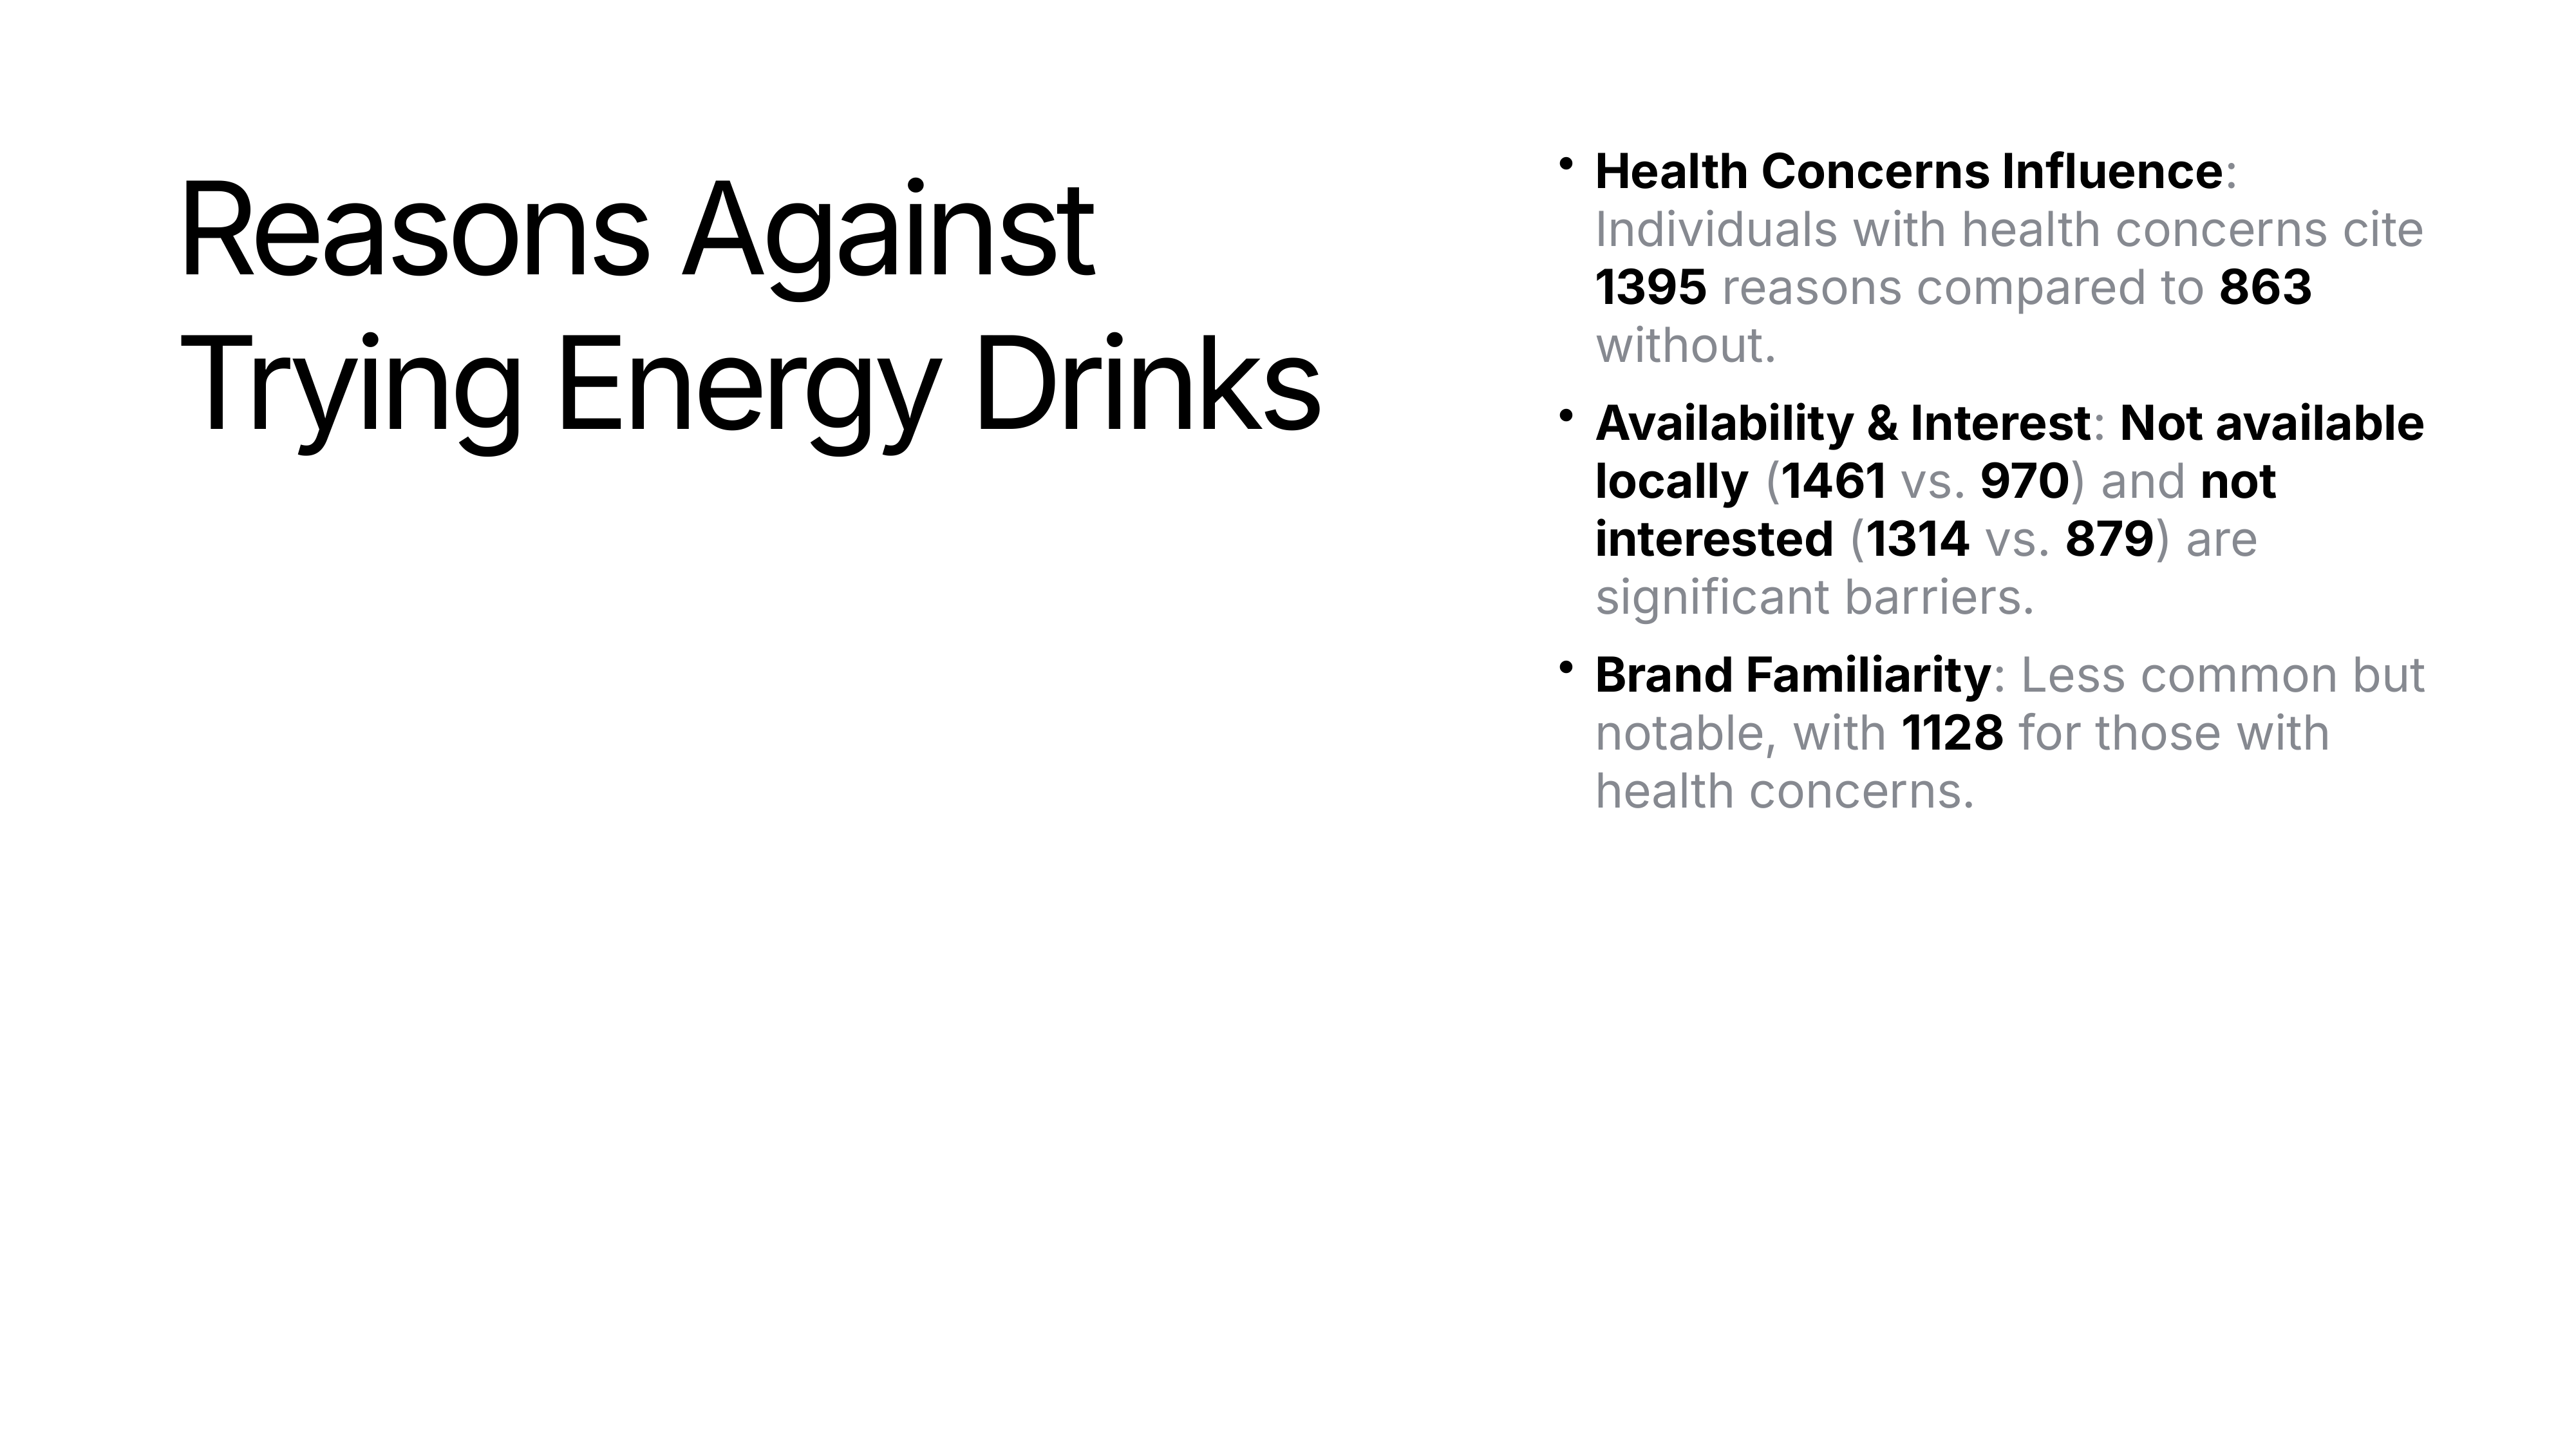

Health Concerns Influence: Individuals with health concerns cite 1395 reasons compared to 863 without.
Availability & Interest: Not available locally (1461 vs. 970) and not interested (1314 vs. 879) are significant barriers.
Brand Familiarity: Less common but notable, with 1128 for those with health concerns.
Reasons Against Trying Energy Drinks